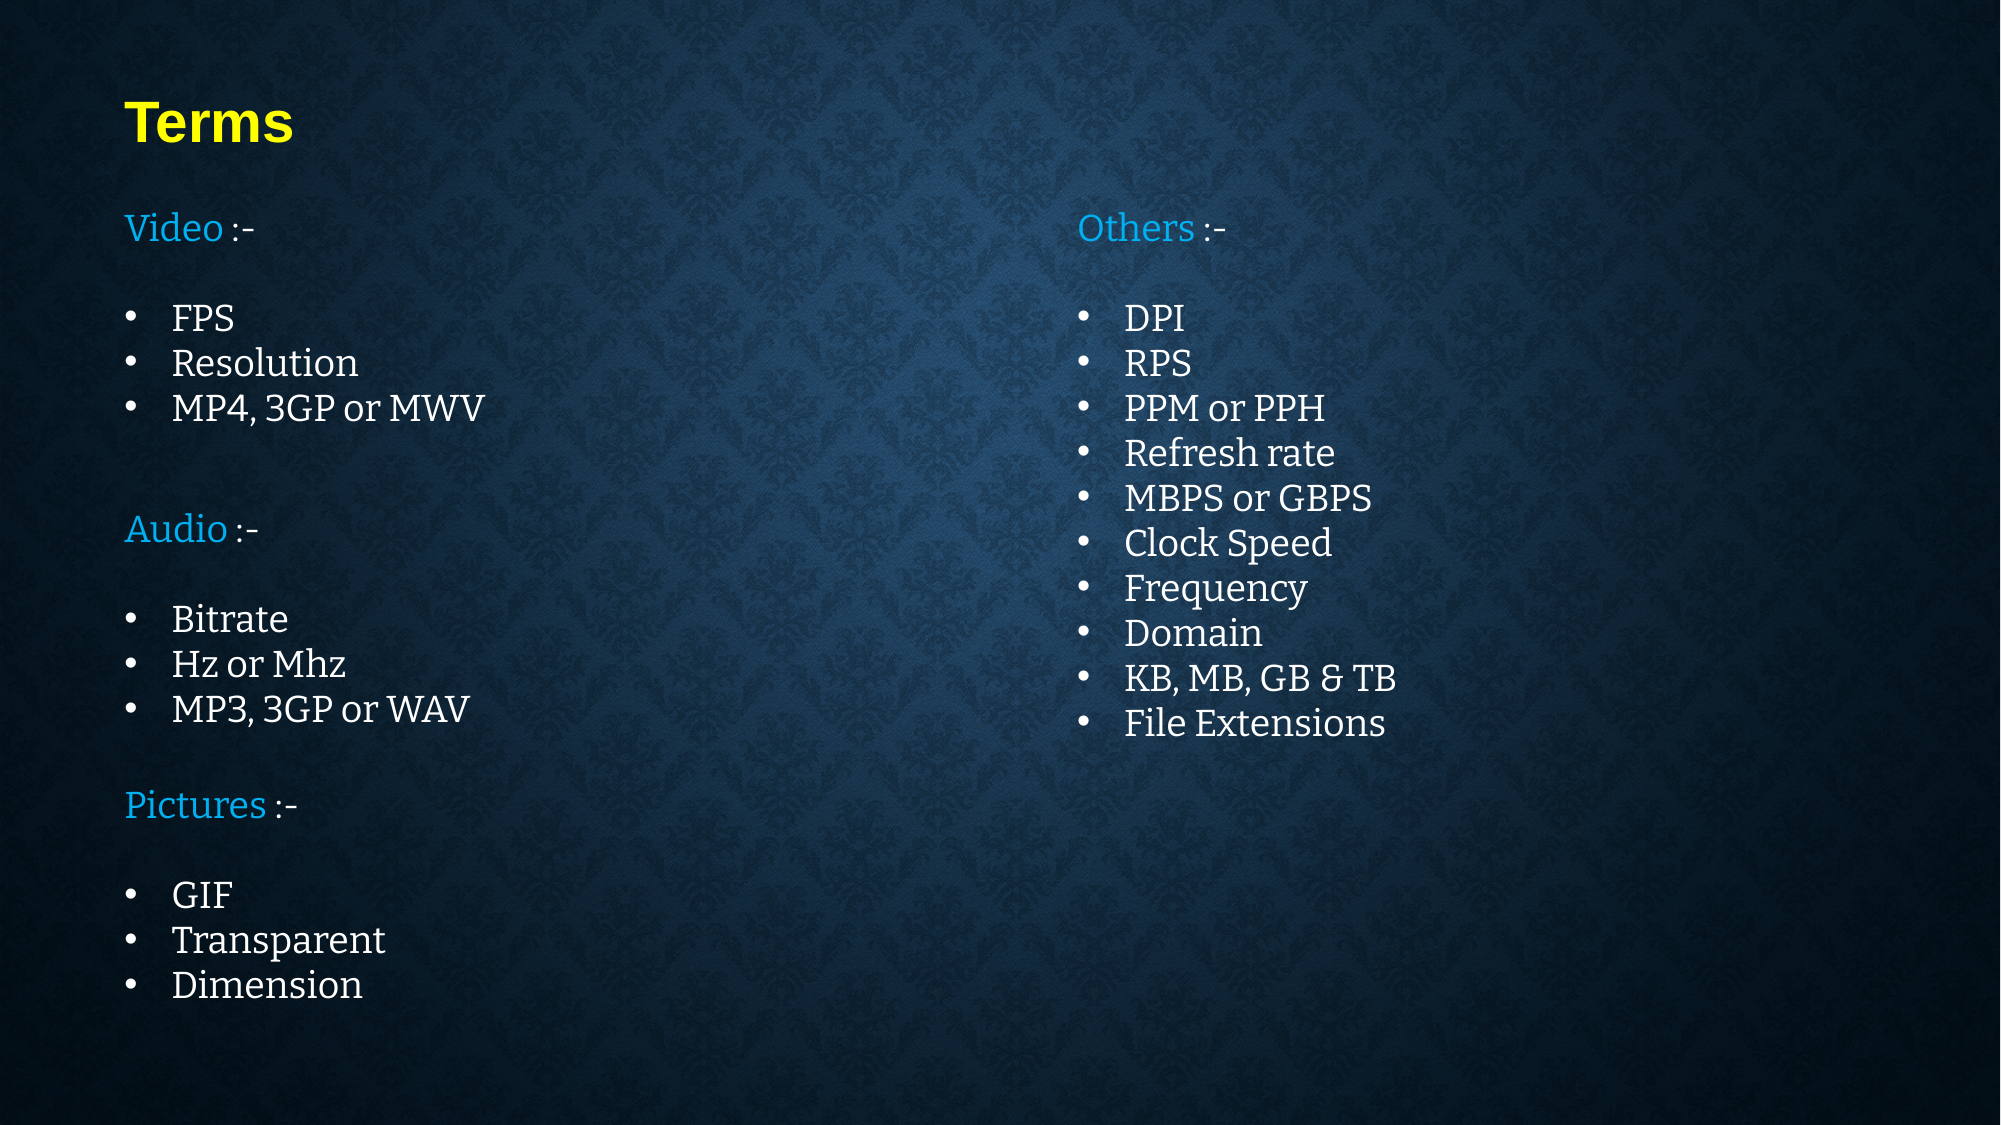

Terms
Video :-

FPS
Resolution
MP4, 3GP or MWV

Others :-

DPI
RPS
PPM or PPH
Refresh rate
MBPS or GBPS
Clock Speed
Frequency
Domain
KB, MB, GB & TB
File Extensions

Audio :-

Bitrate
Hz or Mhz
MP3, 3GP or WAV

Pictures :-

GIF
Transparent
Dimension